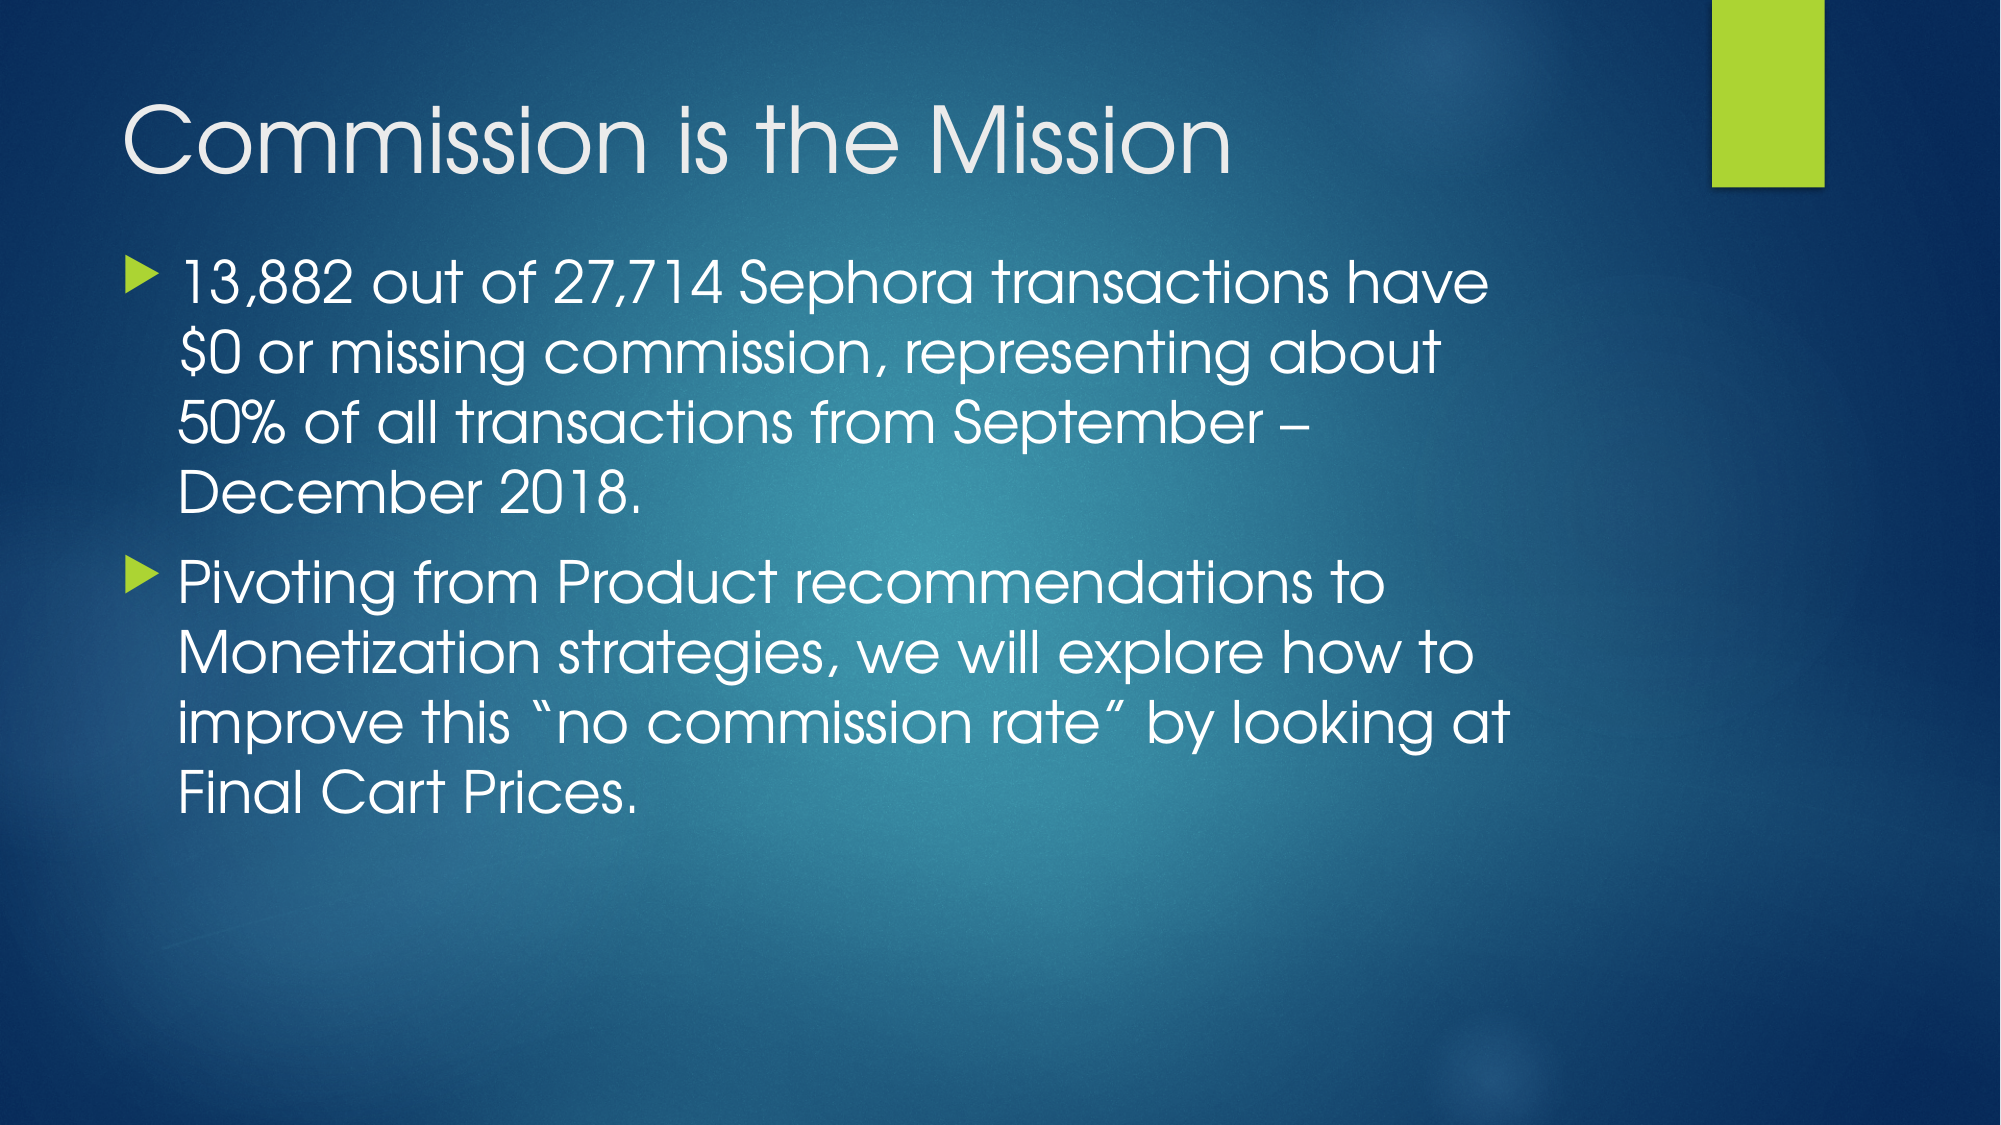

# Commission is the Mission
13,882 out of 27,714 Sephora transactions have $0 or missing commission, representing about 50% of all transactions from September – December 2018.
Pivoting from Product recommendations to Monetization strategies, we will explore how to improve this “no commission rate” by looking at Final Cart Prices.